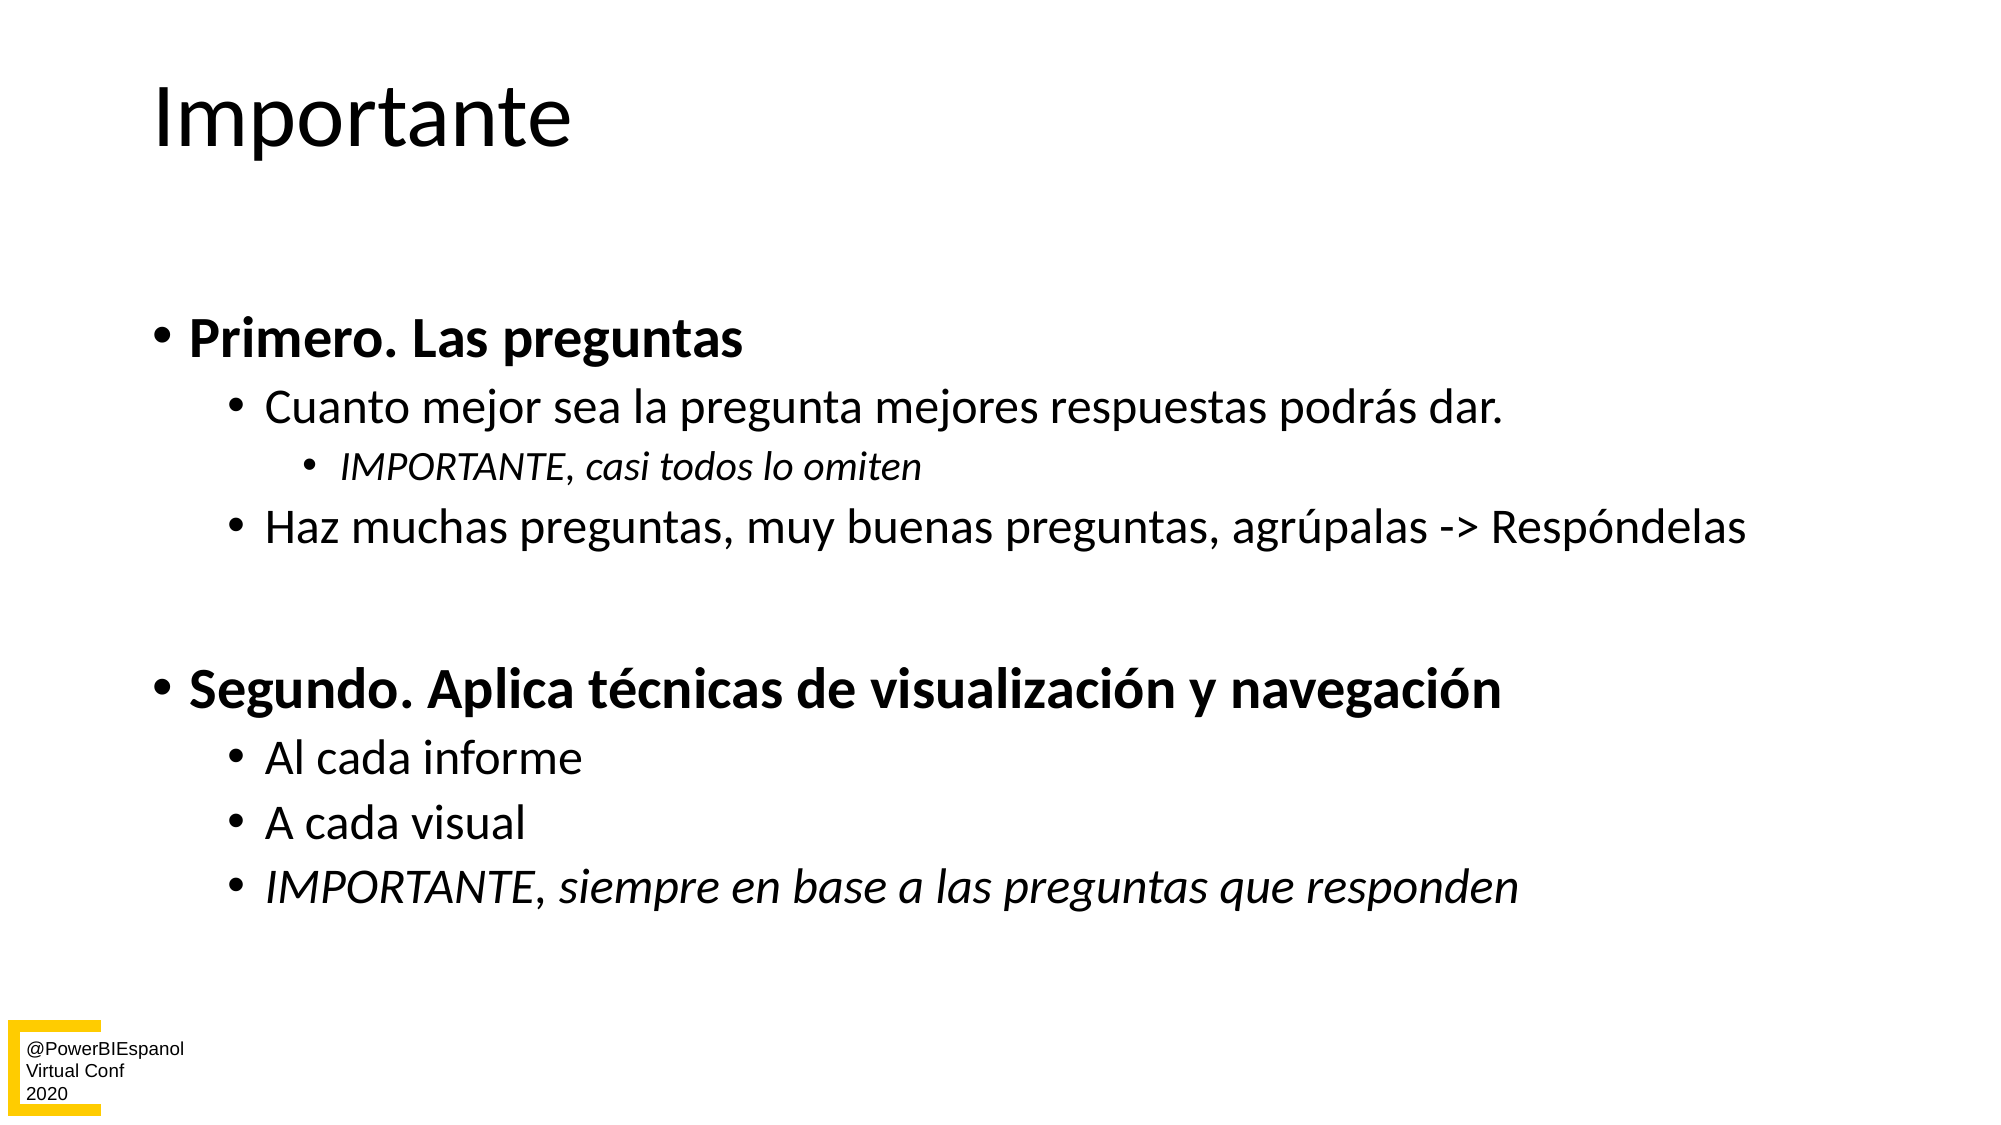

# Importante
Primero. Las preguntas
Cuanto mejor sea la pregunta mejores respuestas podrás dar.
IMPORTANTE, casi todos lo omiten
Haz muchas preguntas, muy buenas preguntas, agrúpalas -> Respóndelas

Segundo. Aplica técnicas de visualización y navegación
Al cada informe
A cada visual
IMPORTANTE, siempre en base a las preguntas que responden